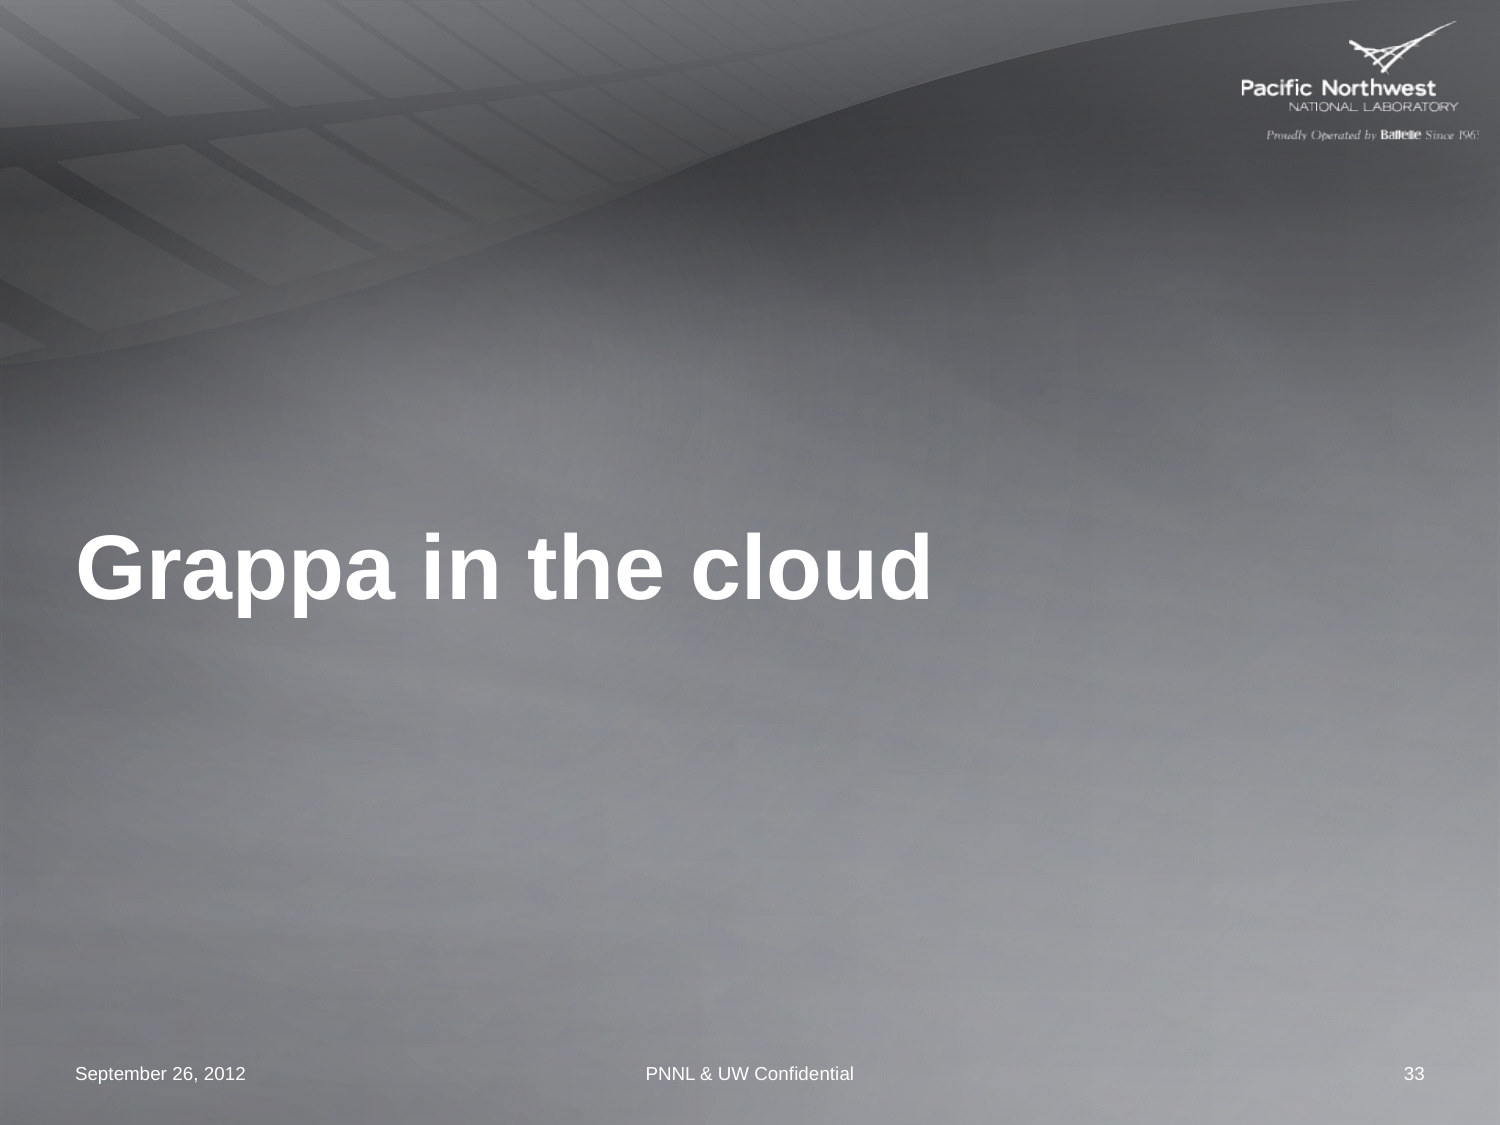

# Grappa in the cloud

September 26, 2012
PNNL & UW Confidential
33